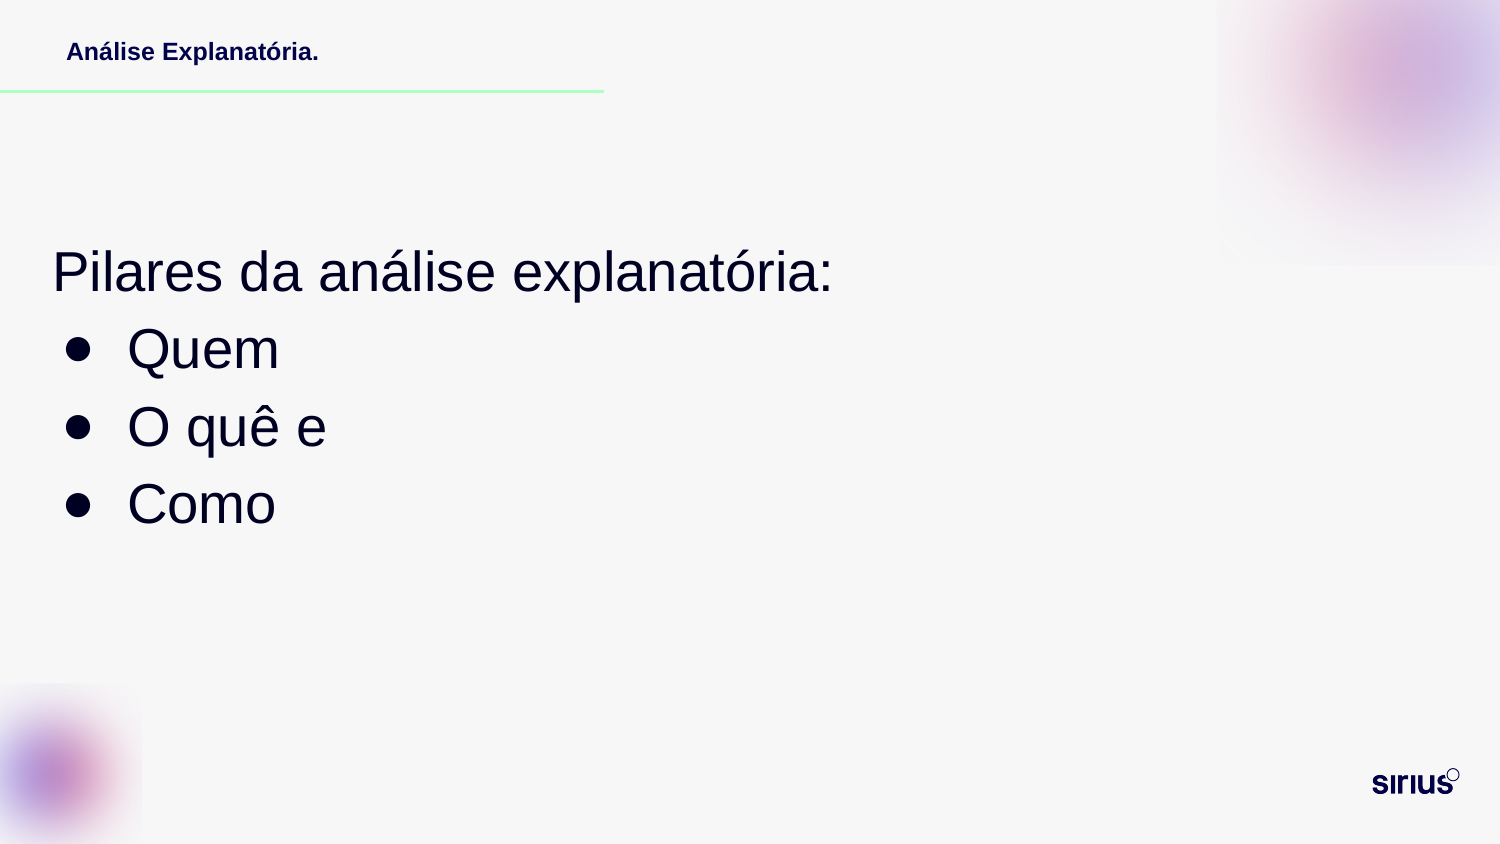

# Análise Explanatória.
Pilares da análise explanatória:
Quem
O quê e
Como